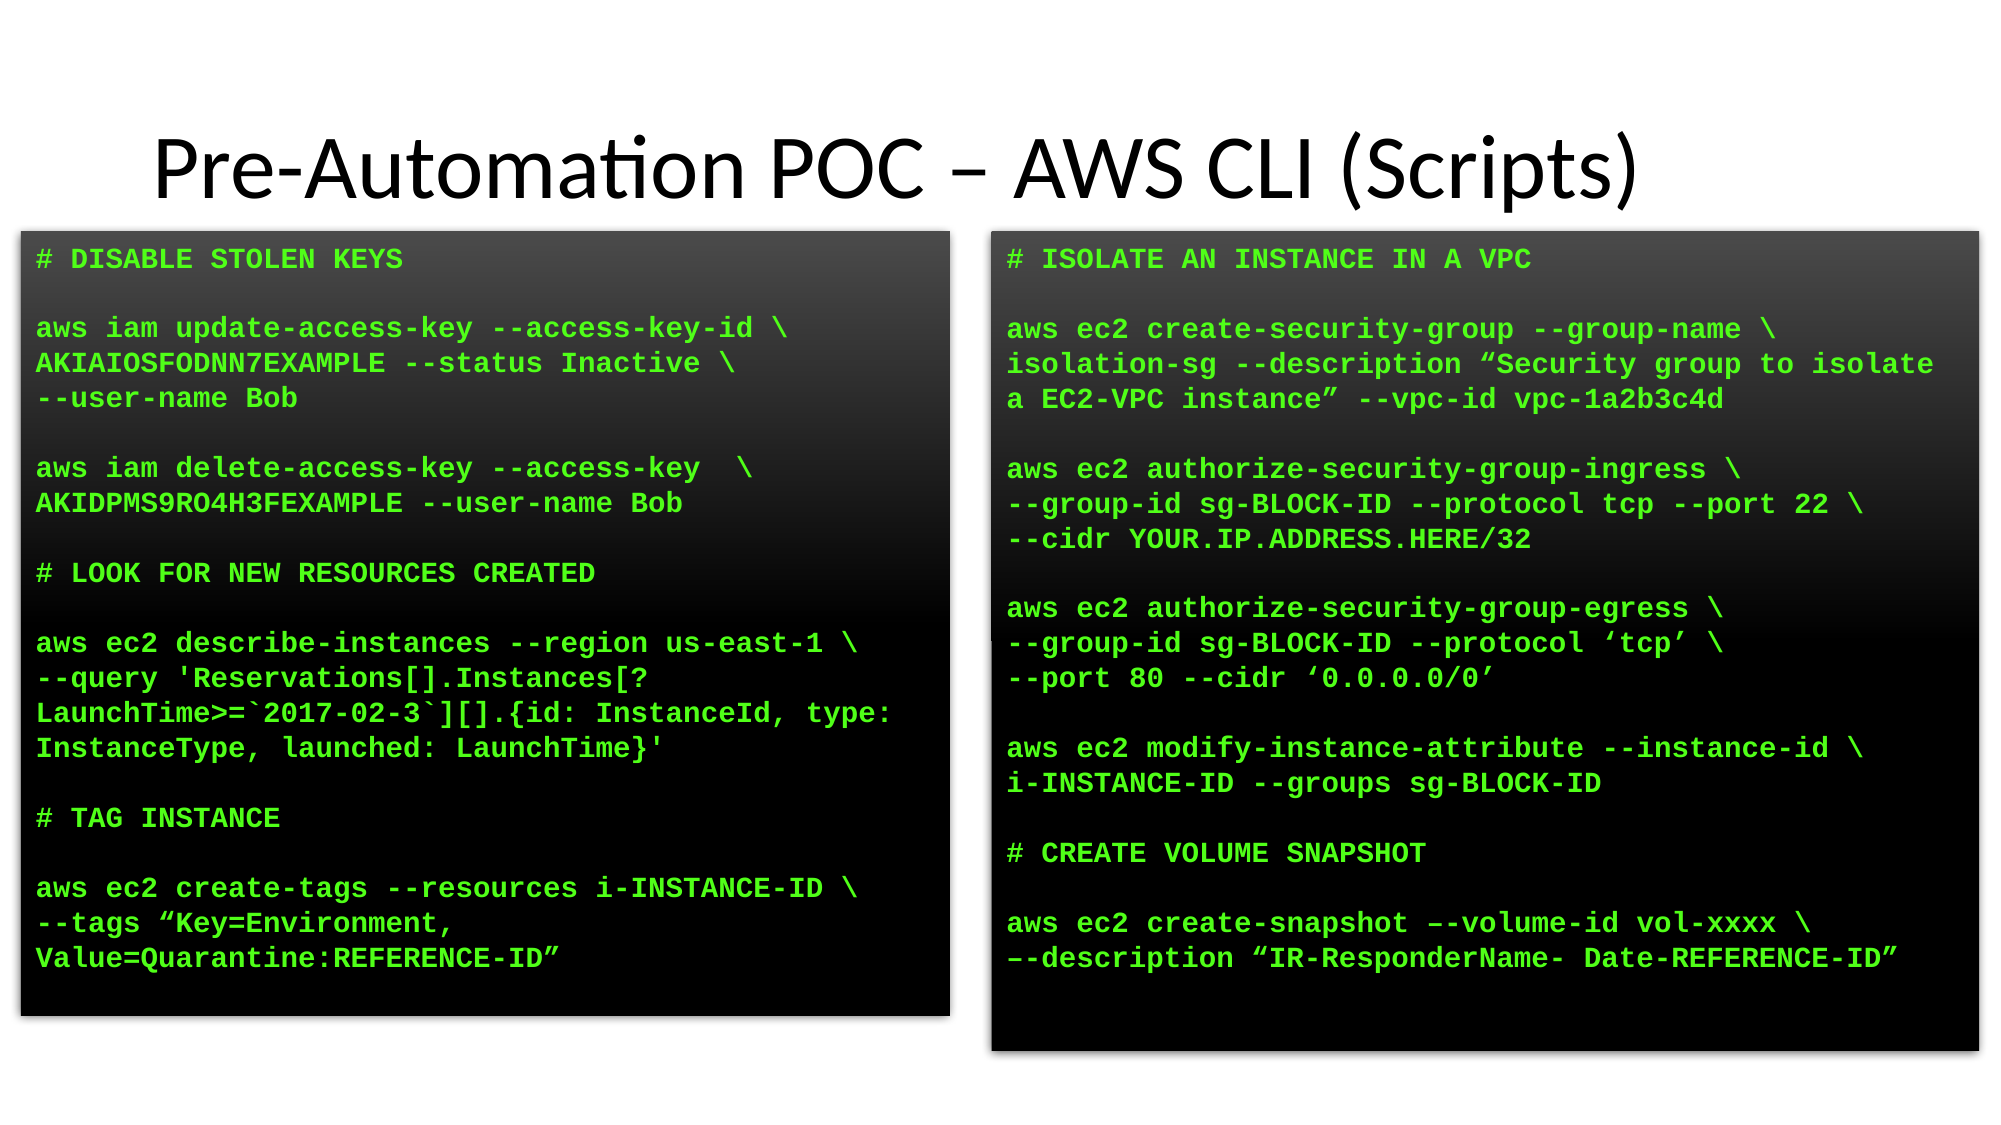

# Pre-Automation POC – AWS CLI (Scripts)
# DISABLE STOLEN KEYS

aws iam update-access-key --access-key-id \ AKIAIOSFODNN7EXAMPLE --status Inactive \
--user-name Bob

aws iam delete-access-key --access-key  \
AKIDPMS9RO4H3FEXAMPLE --user-name Bob

# LOOK FOR NEW RESOURCES CREATED

aws ec2 describe-instances --region us-east-1 \
--query 'Reservations[].Instances[?LaunchTime>=`2017-02-3`][].{id: InstanceId, type: InstanceType, launched: LaunchTime}'

# TAG INSTANCE

aws ec2 create-tags --resources i-INSTANCE-ID \
--tags “Key=Environment, Value=Quarantine:REFERENCE-ID”

# ISOLATE AN INSTANCE IN A VPC

aws ec2 create-security-group --group-name \ isolation-sg --description “Security group to isolate a EC2-VPC instance” --vpc-id vpc-1a2b3c4d

aws ec2 authorize-security-group-ingress \
--group-id sg-BLOCK-ID --protocol tcp --port 22 \
--cidr YOUR.IP.ADDRESS.HERE/32

aws ec2 authorize-security-group-egress \
--group-id sg-BLOCK-ID --protocol ‘tcp’ \
--port 80 --cidr ‘0.0.0.0/0’

aws ec2 modify-instance-attribute --instance-id \
i-INSTANCE-ID --groups sg-BLOCK-ID

# CREATE VOLUME SNAPSHOT

aws ec2 create-snapshot –-volume-id vol-xxxx \
–-description “IR-ResponderName- Date-REFERENCE-ID”